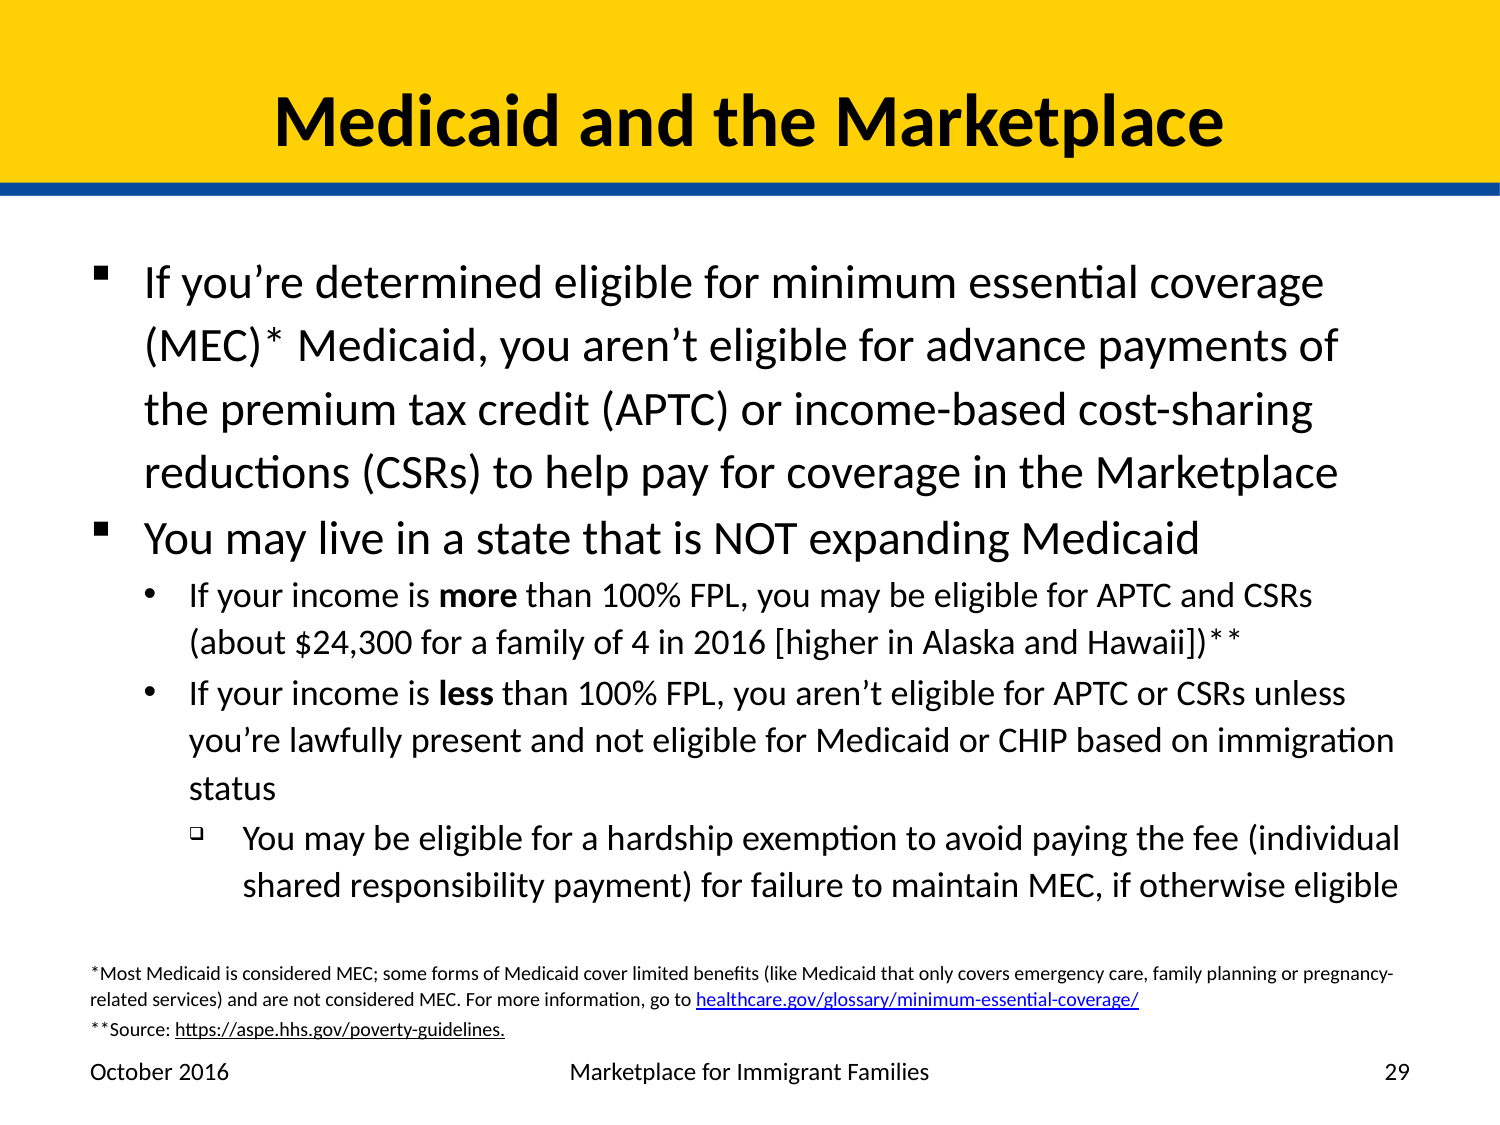

# Medicaid and the Marketplace
If you’re determined eligible for minimum essential coverage (MEC)* Medicaid, you aren’t eligible for advance payments of the premium tax credit (APTC) or income-based cost-sharing reductions (CSRs) to help pay for coverage in the Marketplace
You may live in a state that is NOT expanding Medicaid
If your income is more than 100% FPL, you may be eligible for APTC and CSRs (about $24,300 for a family of 4 in 2016 [higher in Alaska and Hawaii])**
If your income is less than 100% FPL, you aren’t eligible for APTC or CSRs unless you’re lawfully present and not eligible for Medicaid or CHIP based on immigration status
You may be eligible for a hardship exemption to avoid paying the fee (individual shared responsibility payment) for failure to maintain MEC, if otherwise eligible

*Most Medicaid is considered MEC; some forms of Medicaid cover limited benefits (like Medicaid that only covers emergency care, family planning or pregnancy-related services) and are not considered MEC. For more information, go to healthcare.gov/glossary/minimum-essential-coverage/
**Source: https://aspe.hhs.gov/poverty-guidelines.
October 2016
Marketplace for Immigrant Families
29